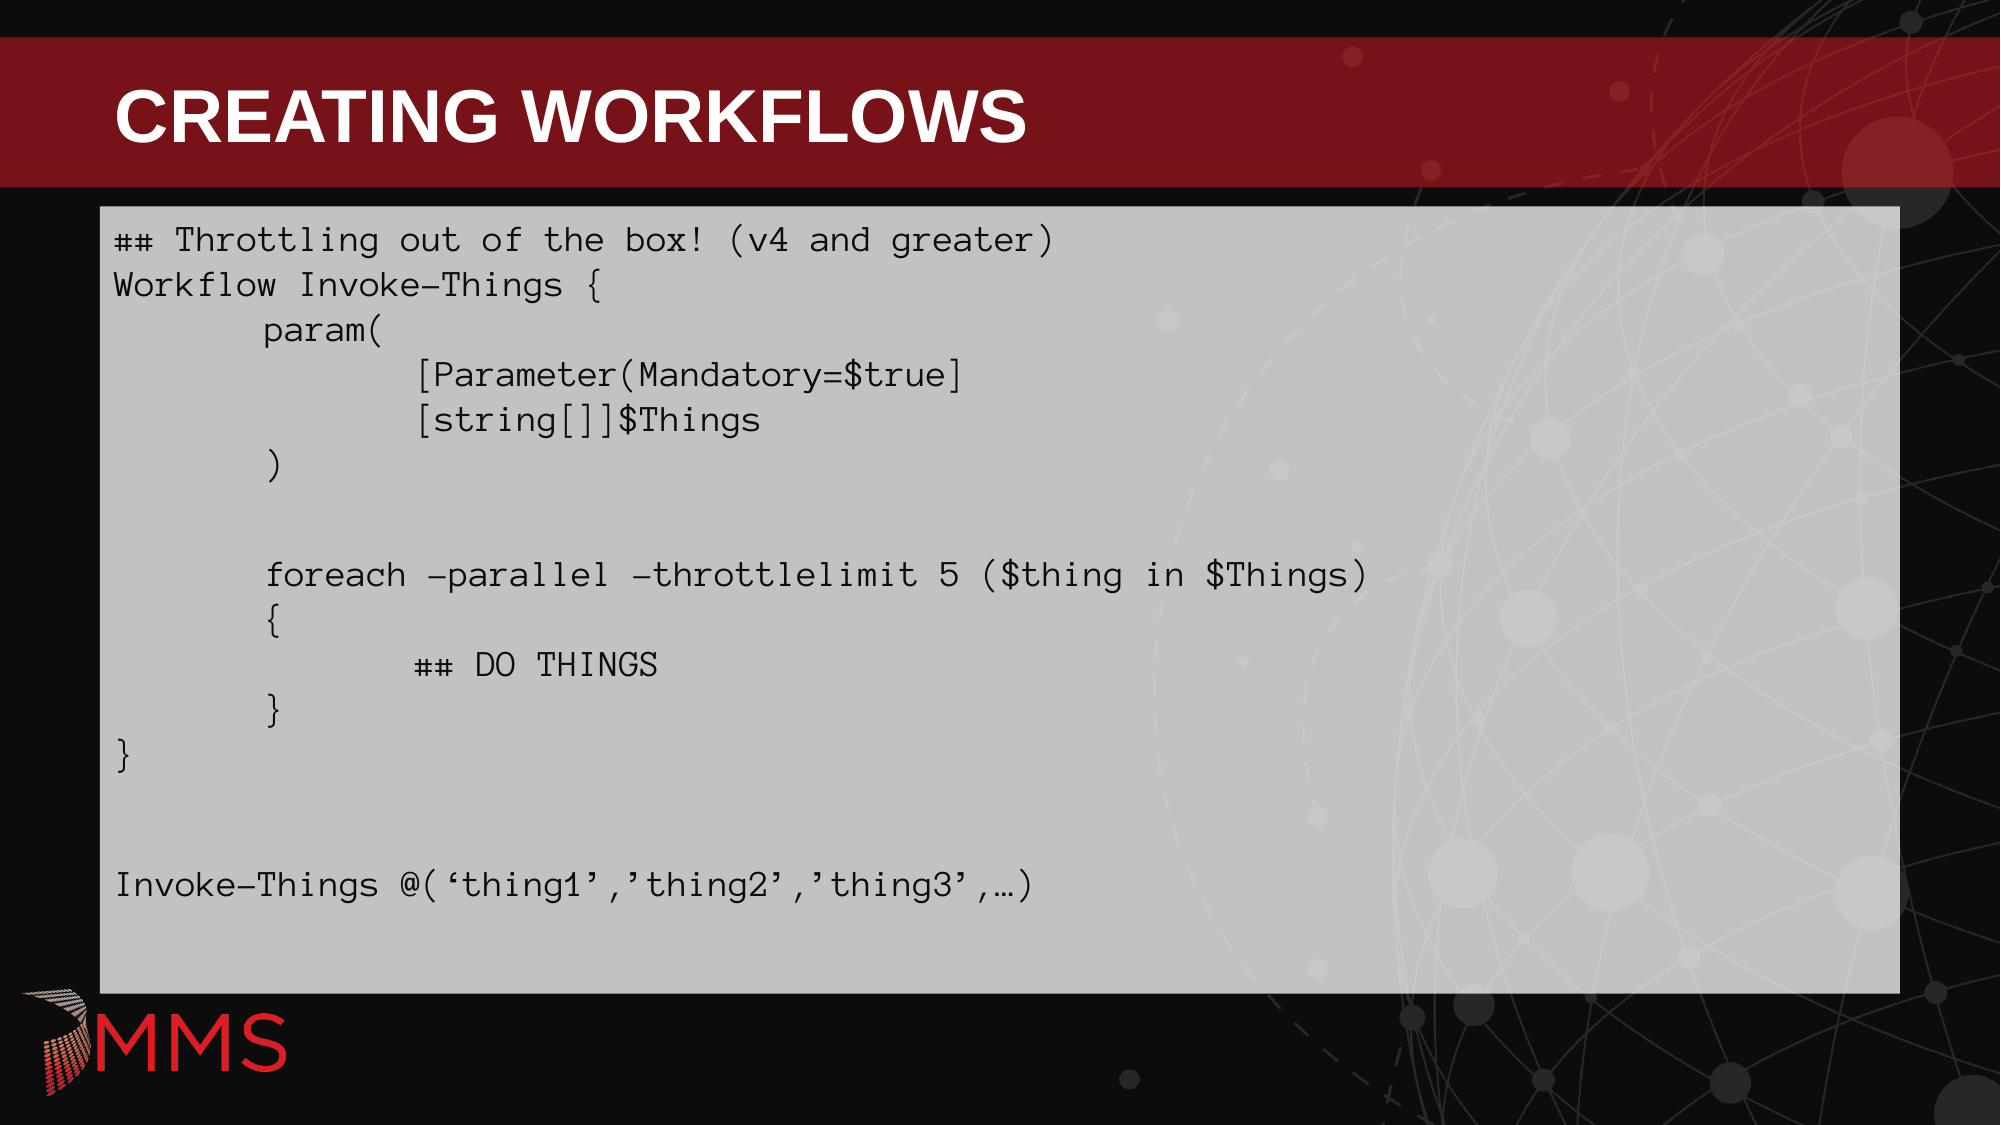

# Creating workflows
## Throttling out of the box! (v4 and greater) Workflow Invoke-Things { param( [Parameter(Mandatory=$true] [string[]]$Things )
	foreach –parallel –throttlelimit 5 ($thing in $Things)
	{
		## DO THINGS
	}
}

Invoke-Things @(‘thing1’,’thing2’,’thing3’,…)